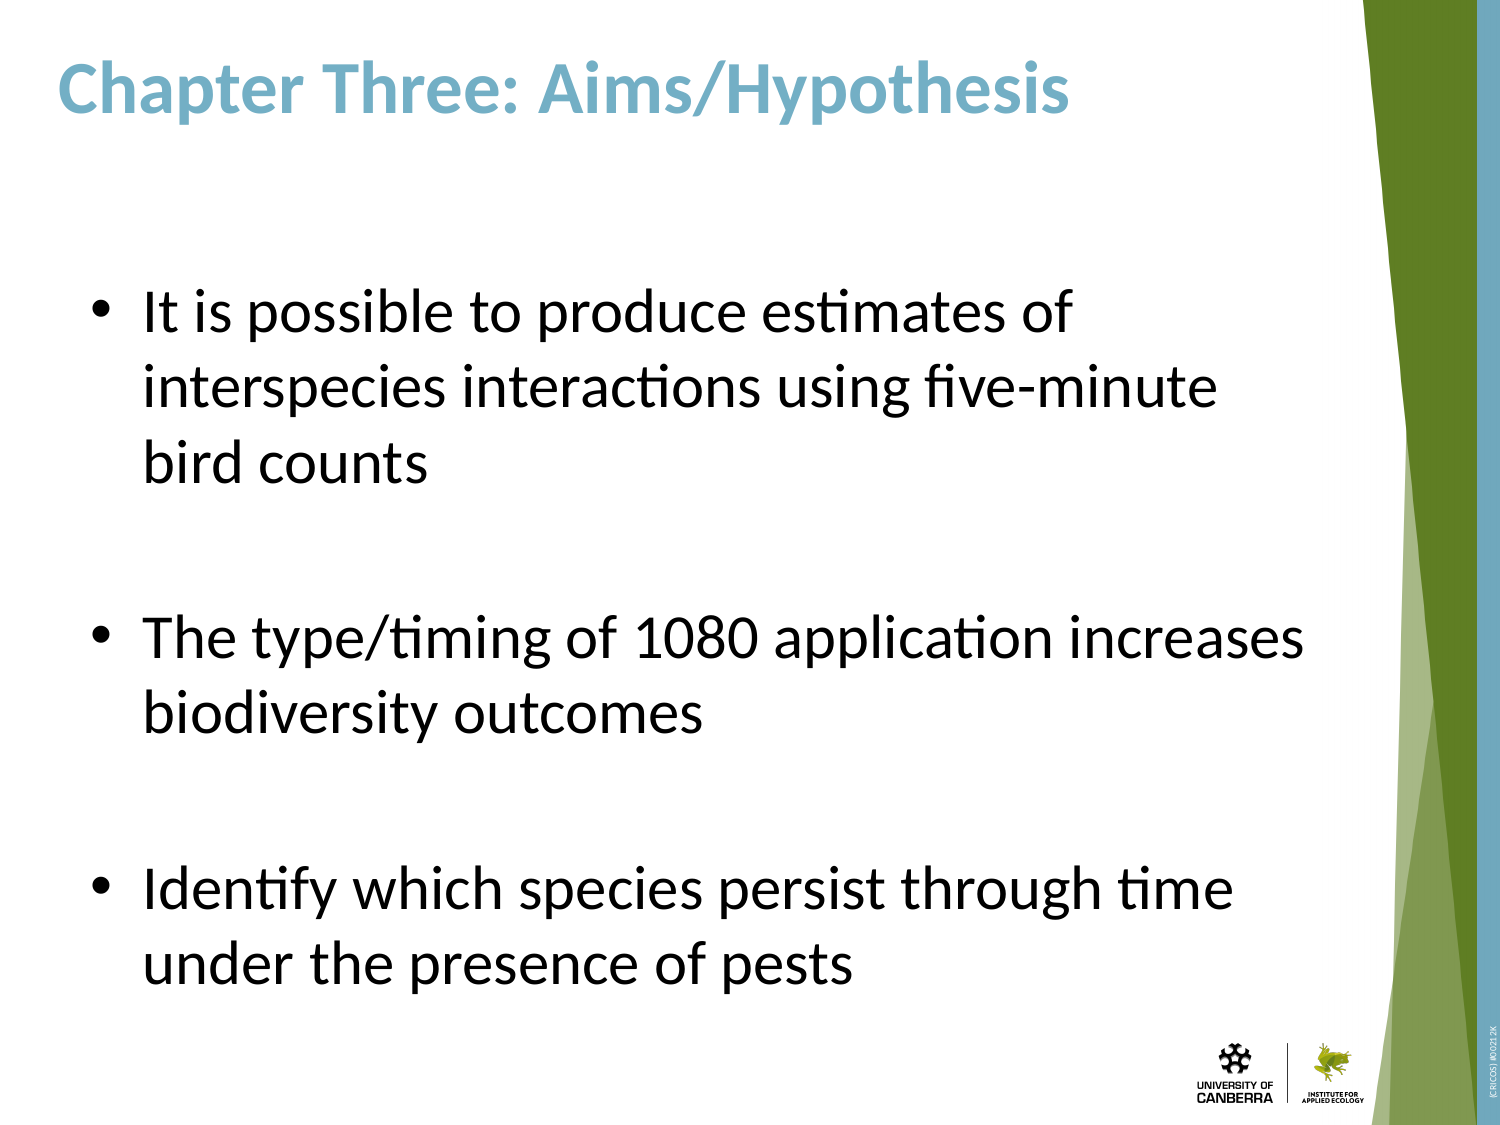

Chapter Three: Aims/Hypothesis
It is possible to produce estimates of interspecies interactions using five-minute bird counts

The type/timing of 1080 application increases biodiversity outcomes

Identify which species persist through time under the presence of pests